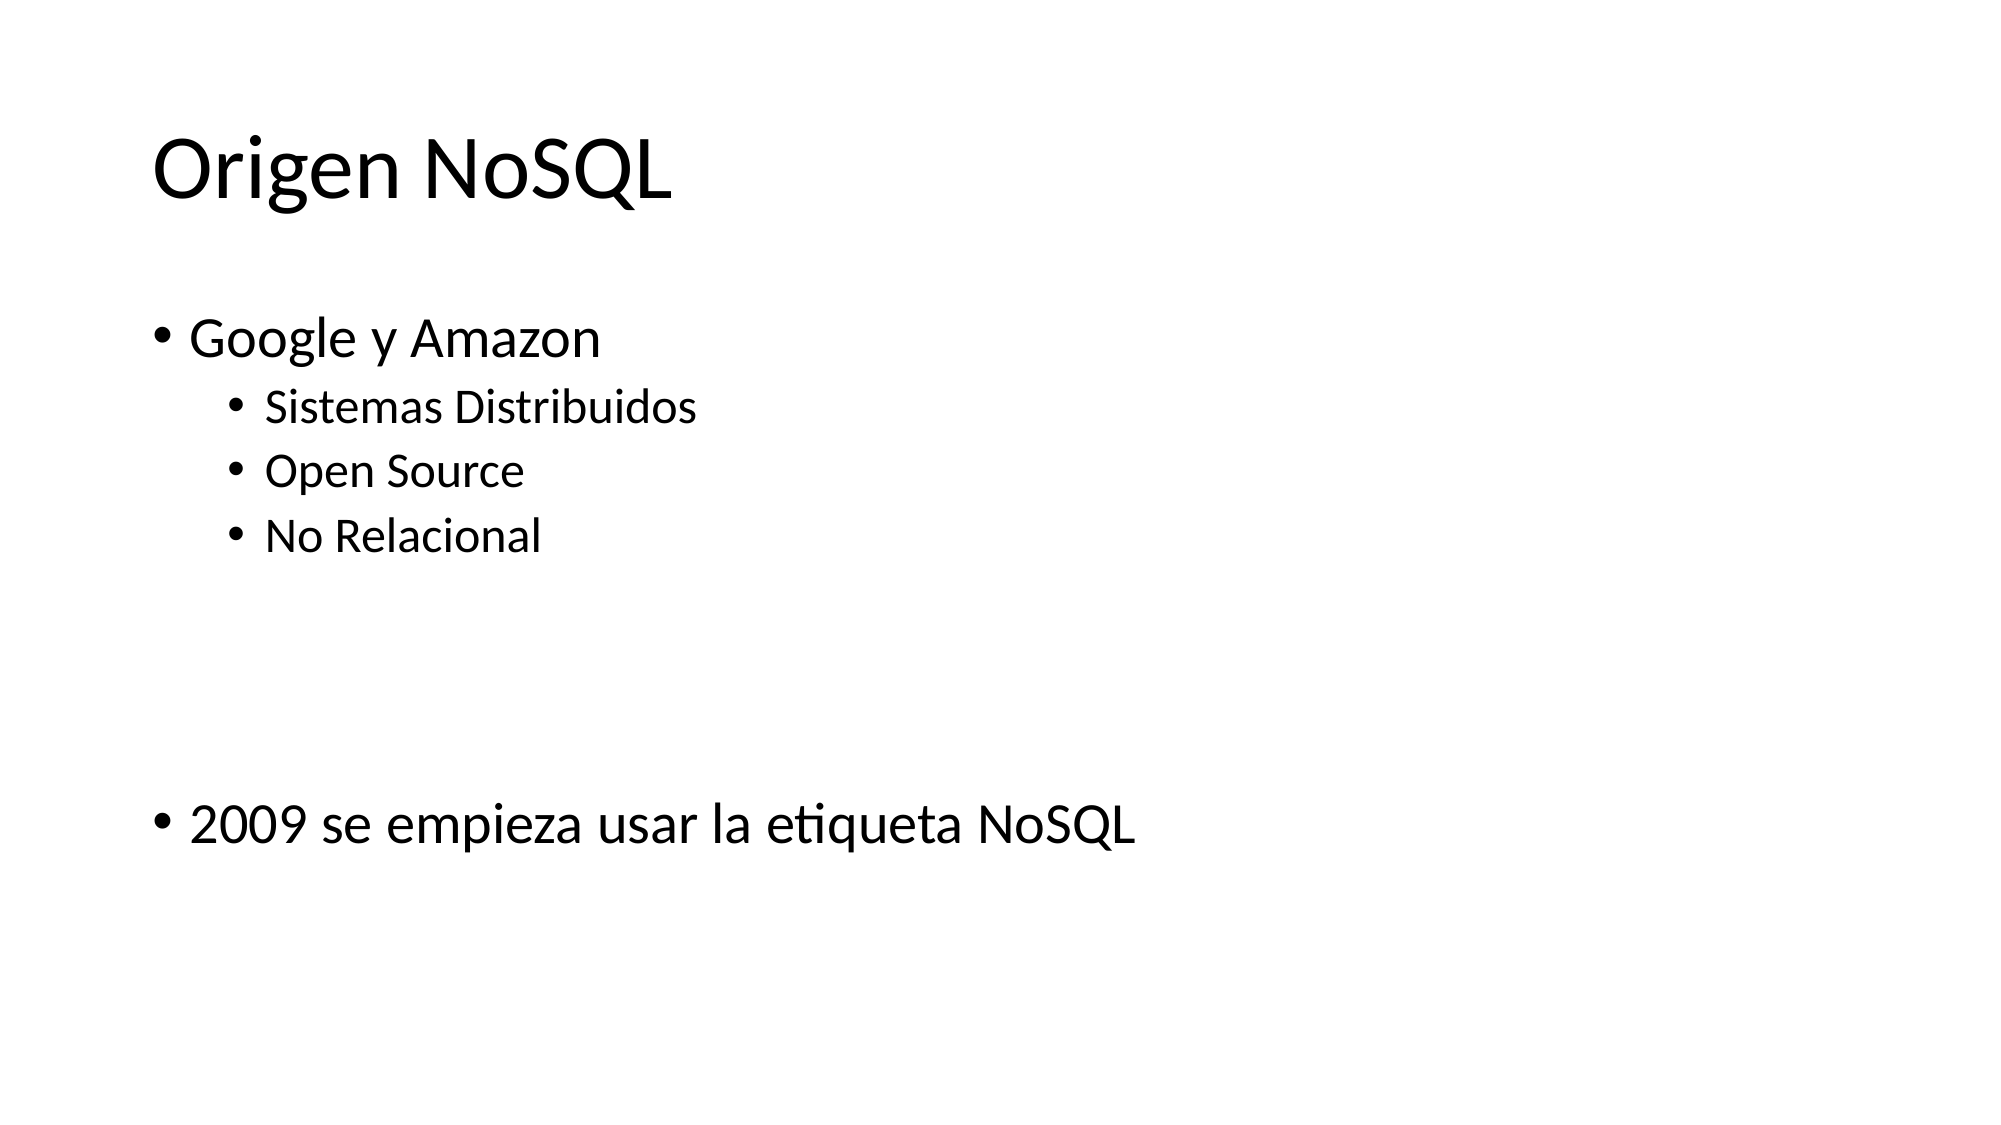

# Origen NoSQL
Google y Amazon
Sistemas Distribuidos
Open Source
No Relacional

2009 se empieza usar la etiqueta NoSQL